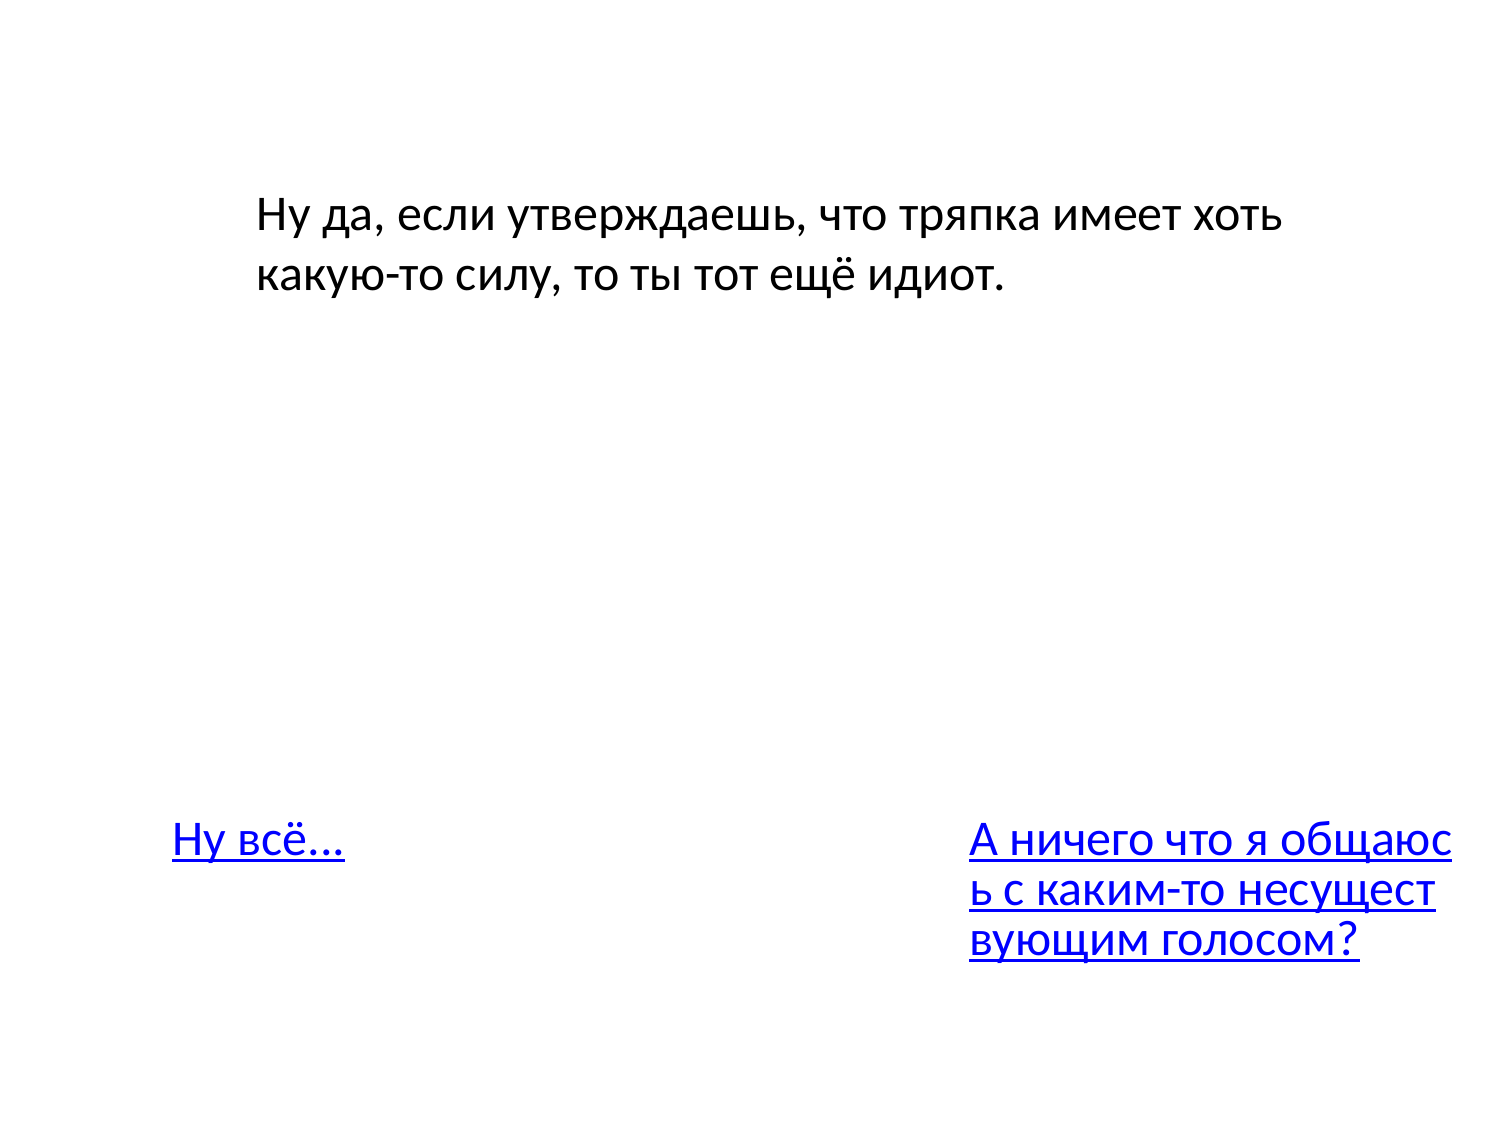

Ну да, если утверждаешь, что тряпка имеет хоть какую-то силу, то ты тот ещё идиот.
Ну всё...
А ничего что я общаюсь с каким-то несуществующим голосом?